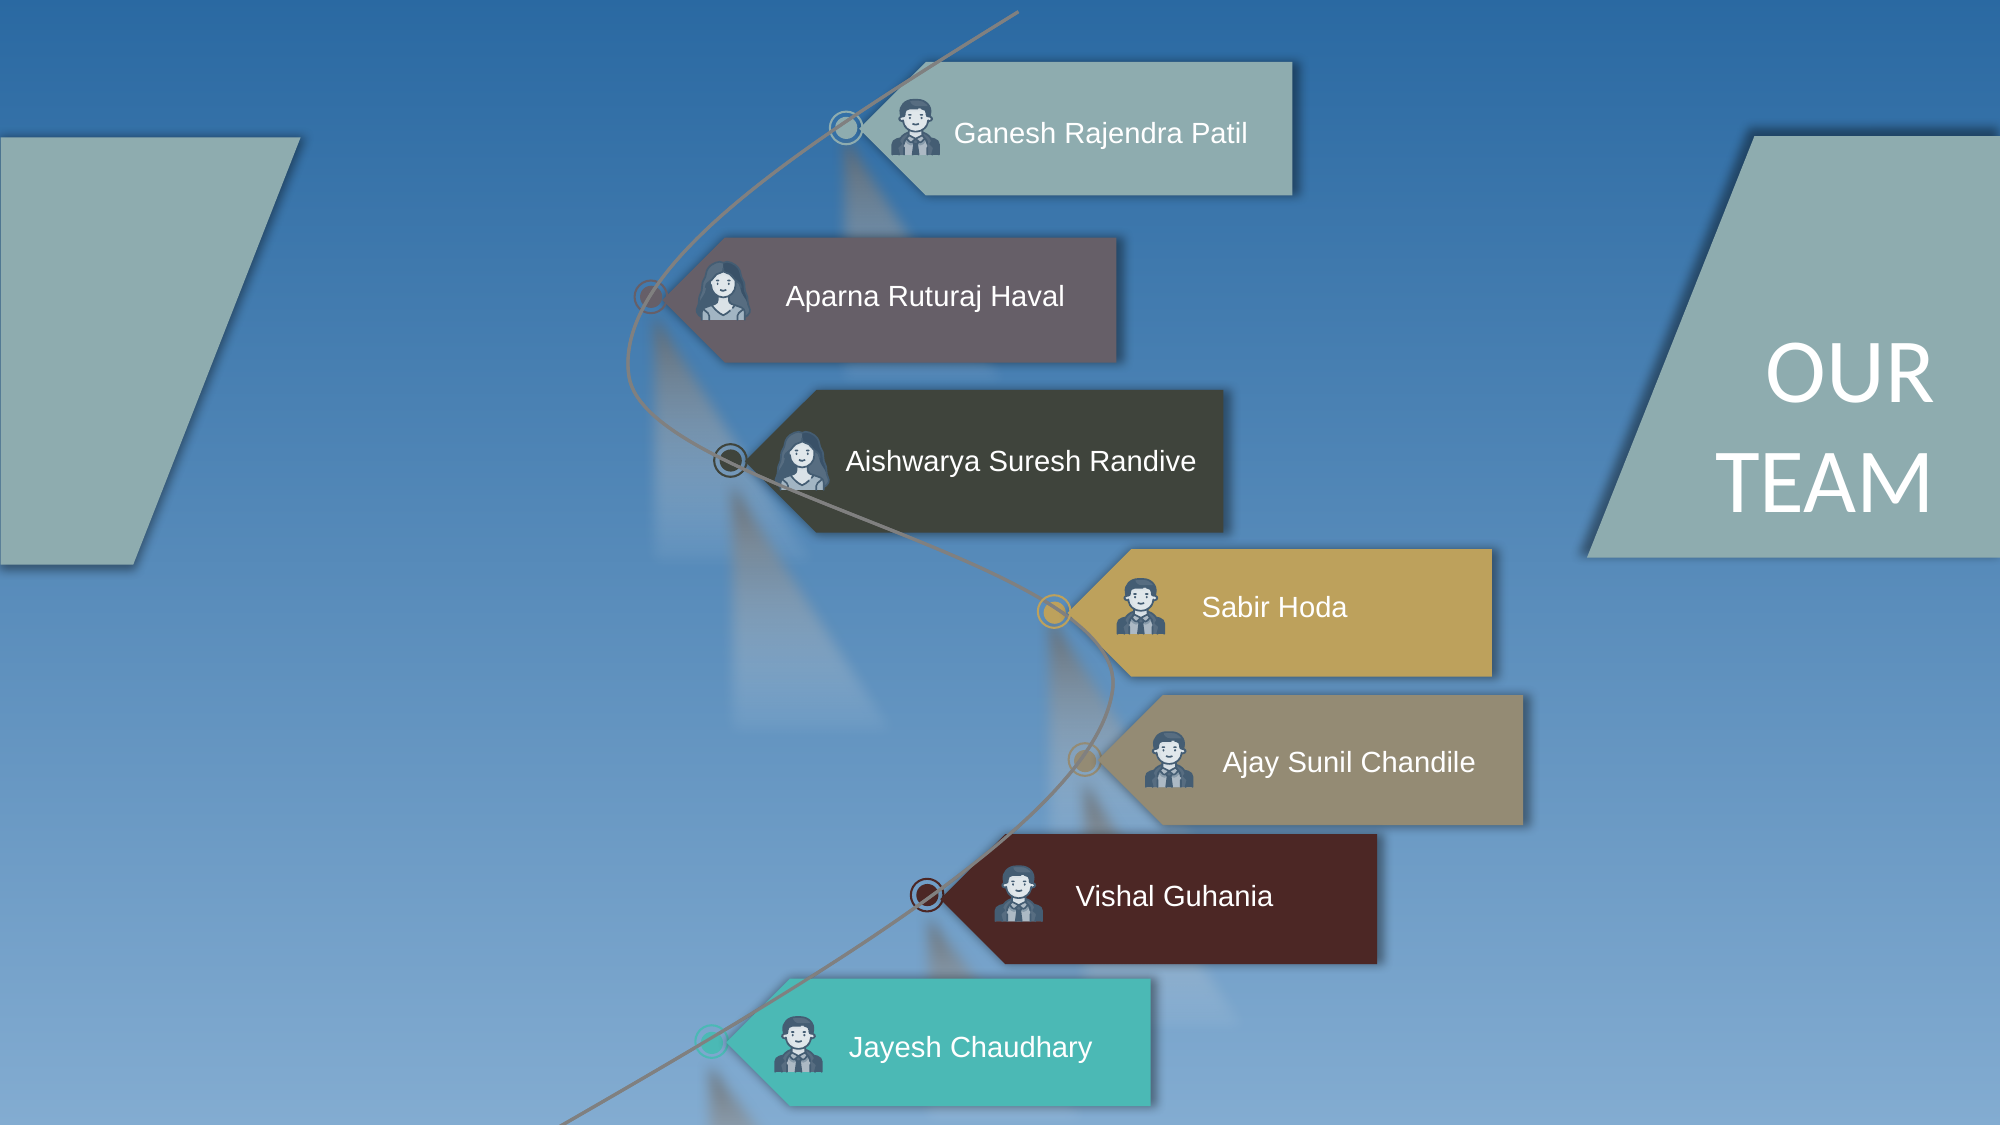

Ganesh Rajendra Patil

Aparna Ruturaj Haval

OUR
TEAM

Aishwarya Suresh Randive

Sabir Hoda

Ajay Sunil Chandile

Vishal Guhania

Jayesh Chaudhary